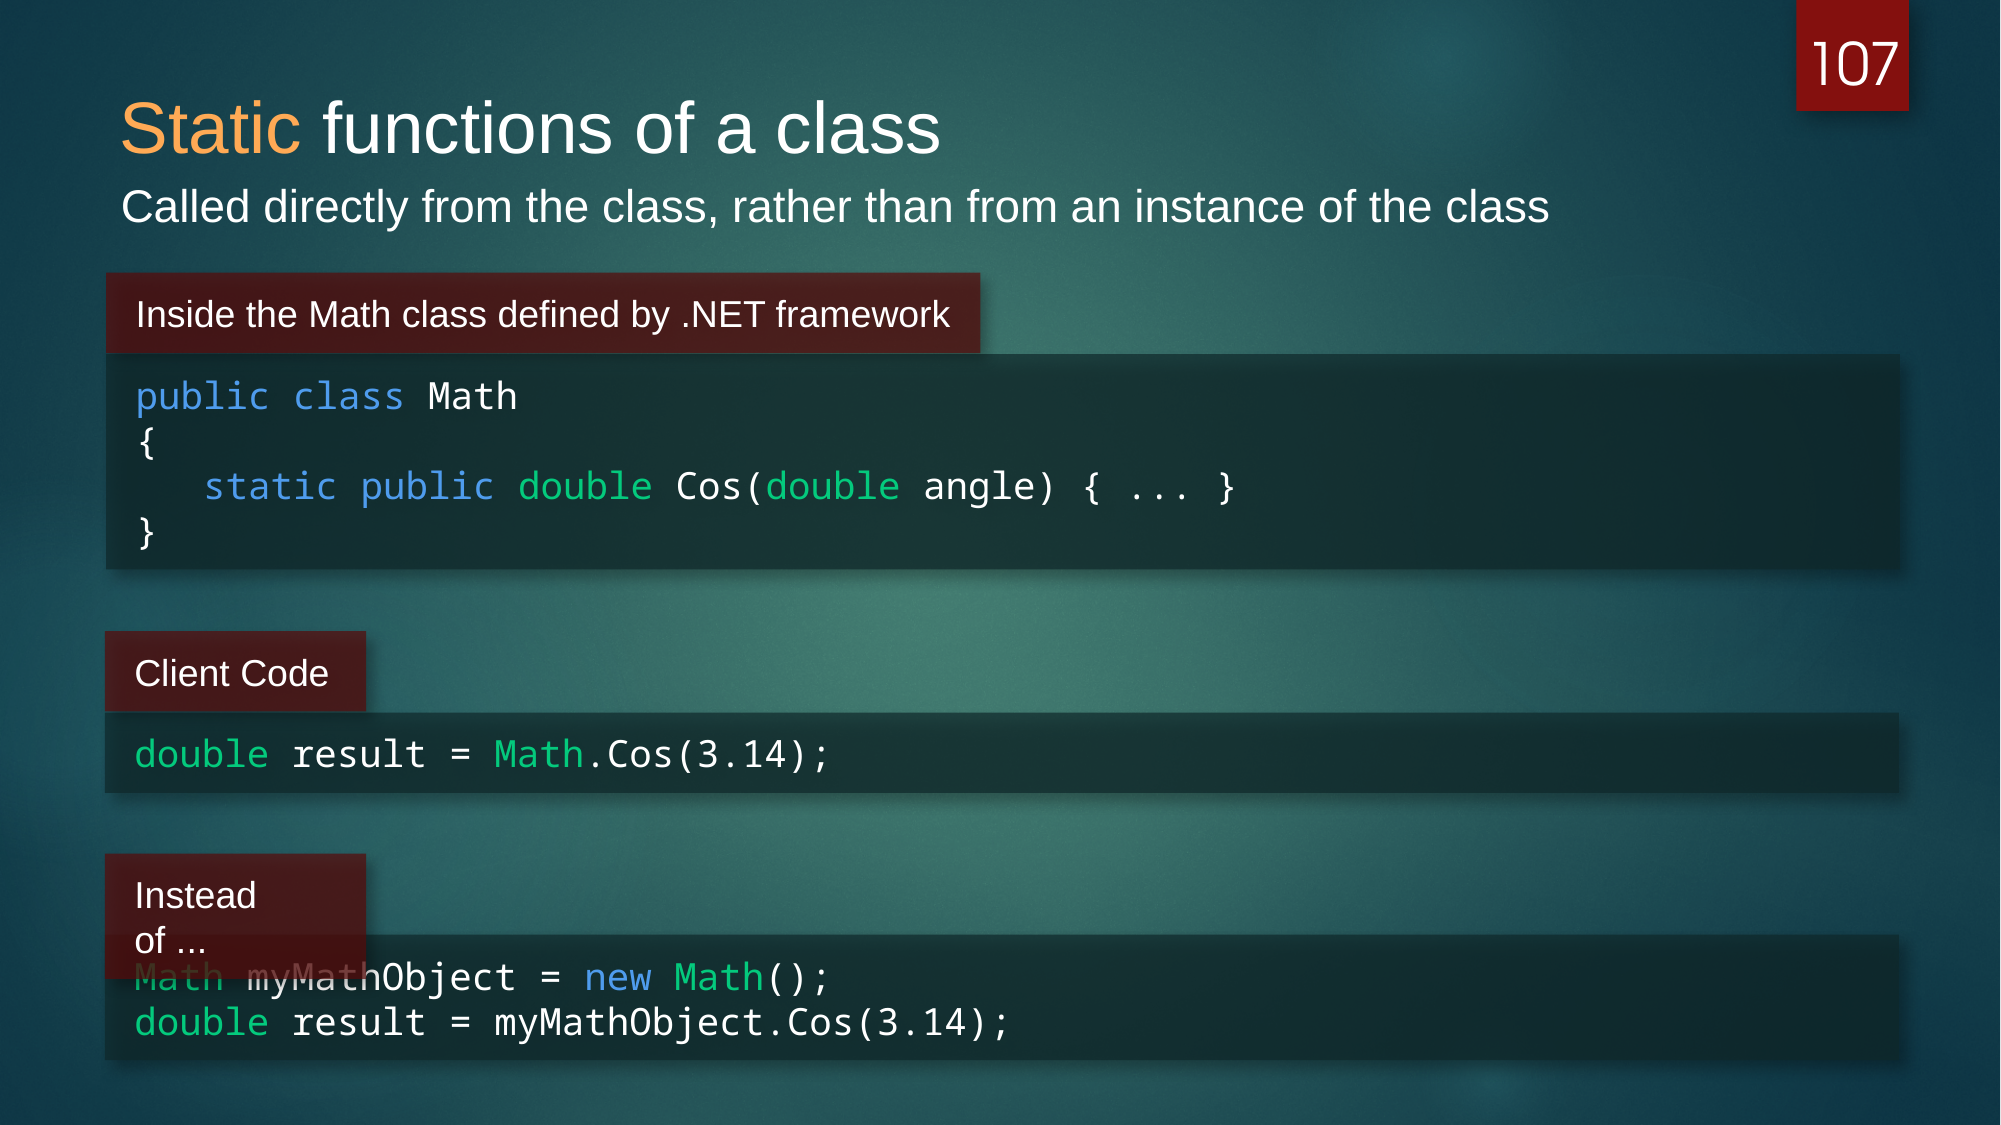

107
Static functions of a class

Called directly from the class, rather than from an instance of the class
Inside the Math class defined by .NET framework
public class Math
{
   static public double Cos(double angle) { ... }
}
Client Code
double result = Math.Cos(3.14);
Instead of ...
Math myMathObject = new Math();
double result = myMathObject.Cos(3.14);